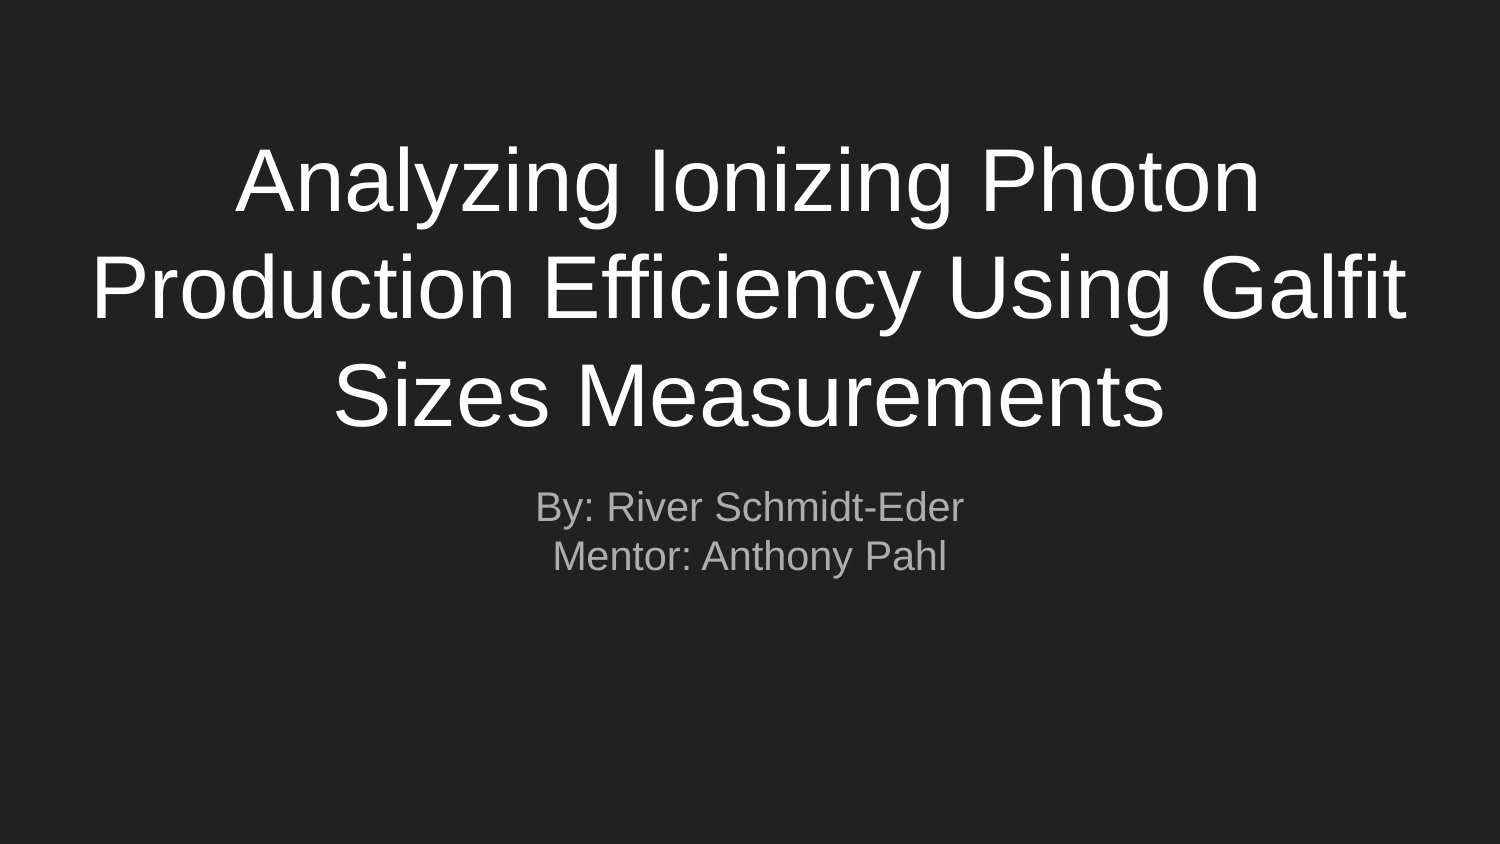

# Analyzing Ionizing Photon Production Efficiency Using Galfit Sizes Measurements
By: River Schmidt-Eder
Mentor: Anthony Pahl